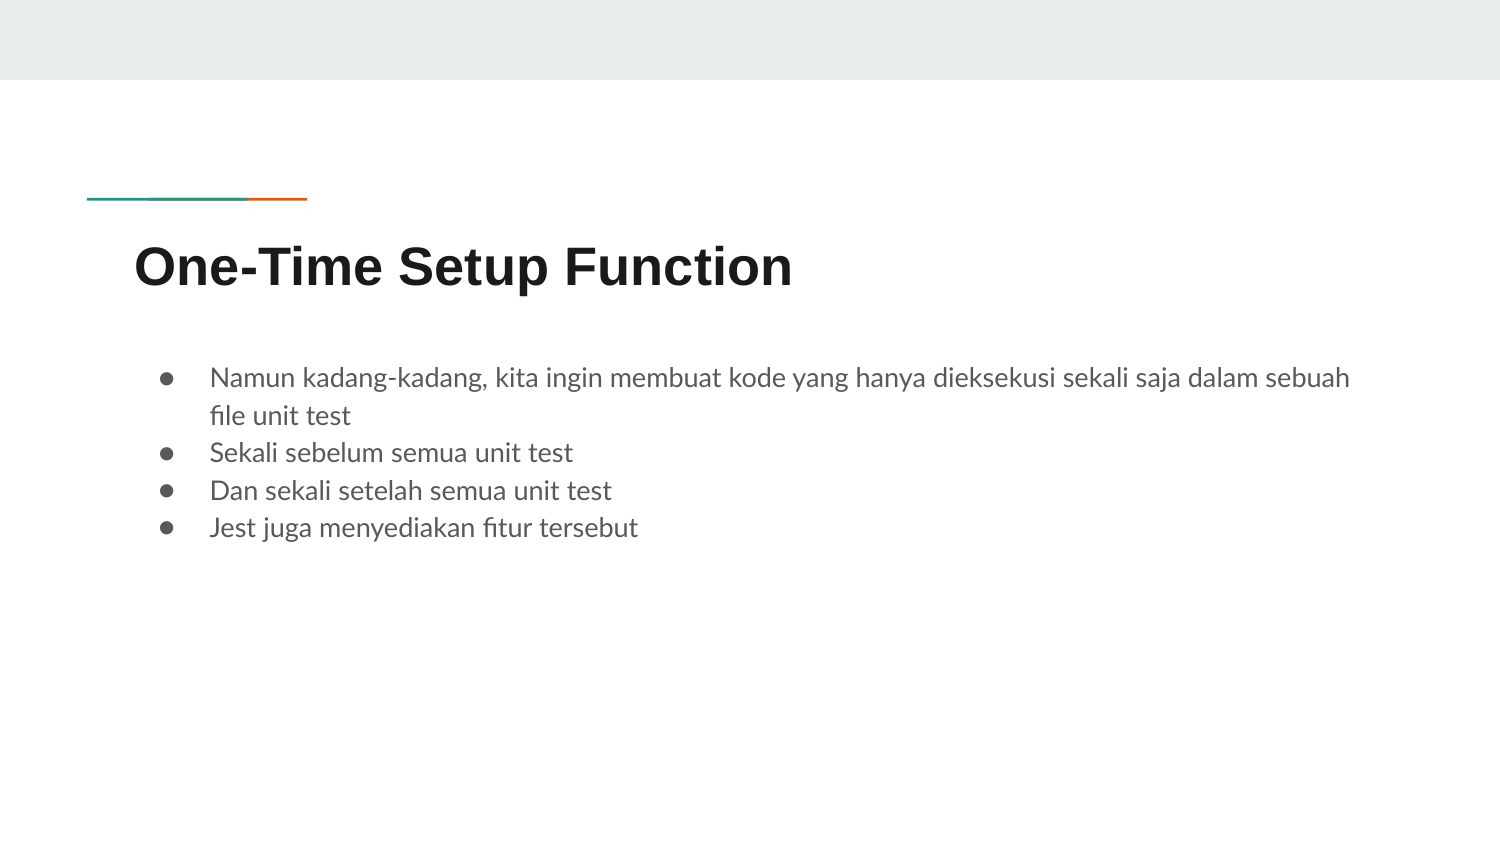

# One-Time Setup Function
Namun kadang-kadang, kita ingin membuat kode yang hanya dieksekusi sekali saja dalam sebuah file unit test
Sekali sebelum semua unit test
Dan sekali setelah semua unit test
Jest juga menyediakan fitur tersebut